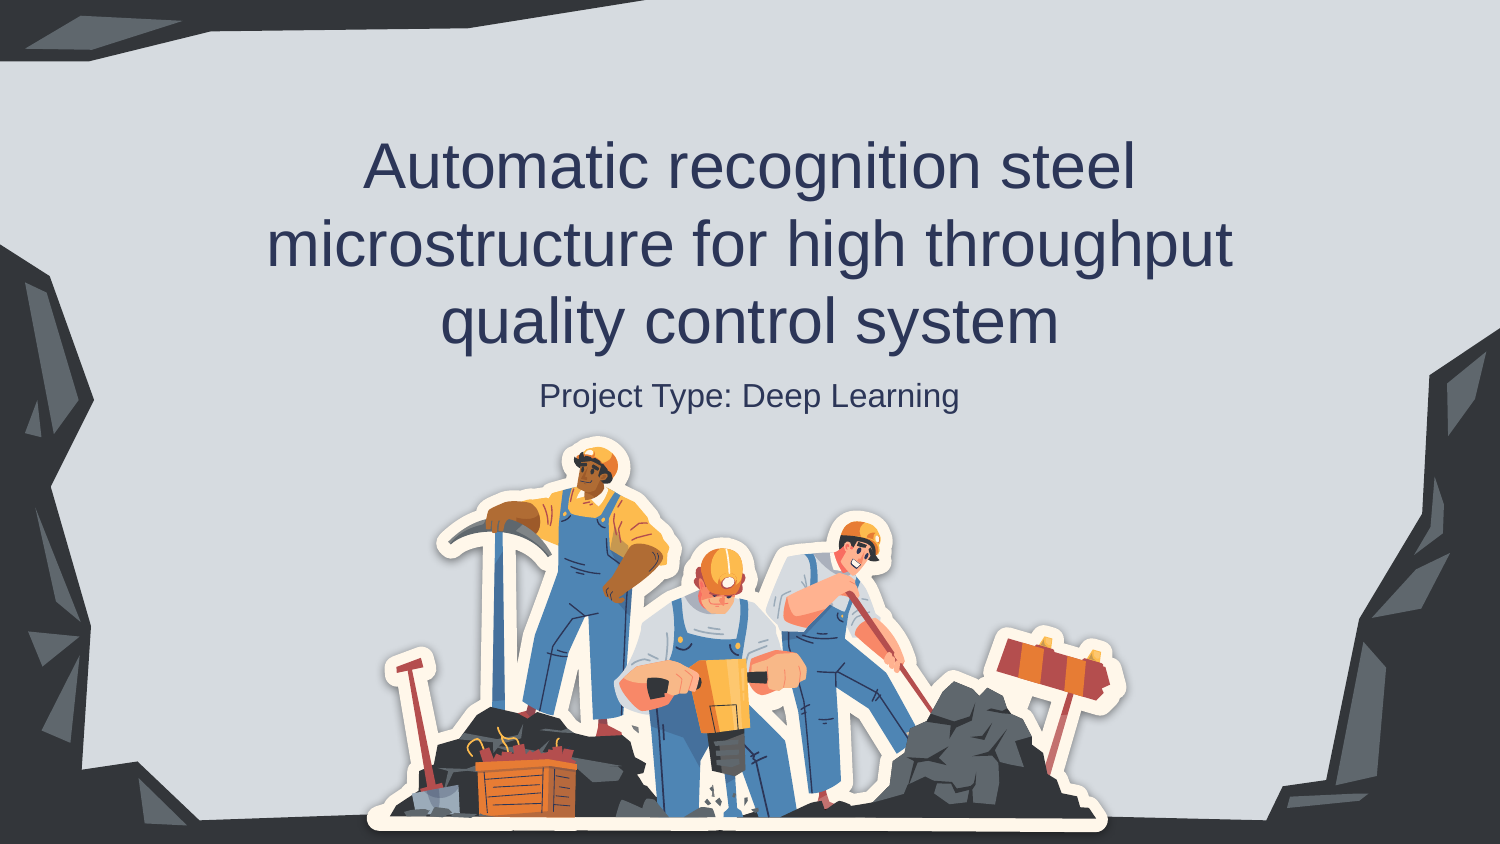

# Automatic recognition steel microstructure for high throughput quality control system
Project Type: Deep Learning